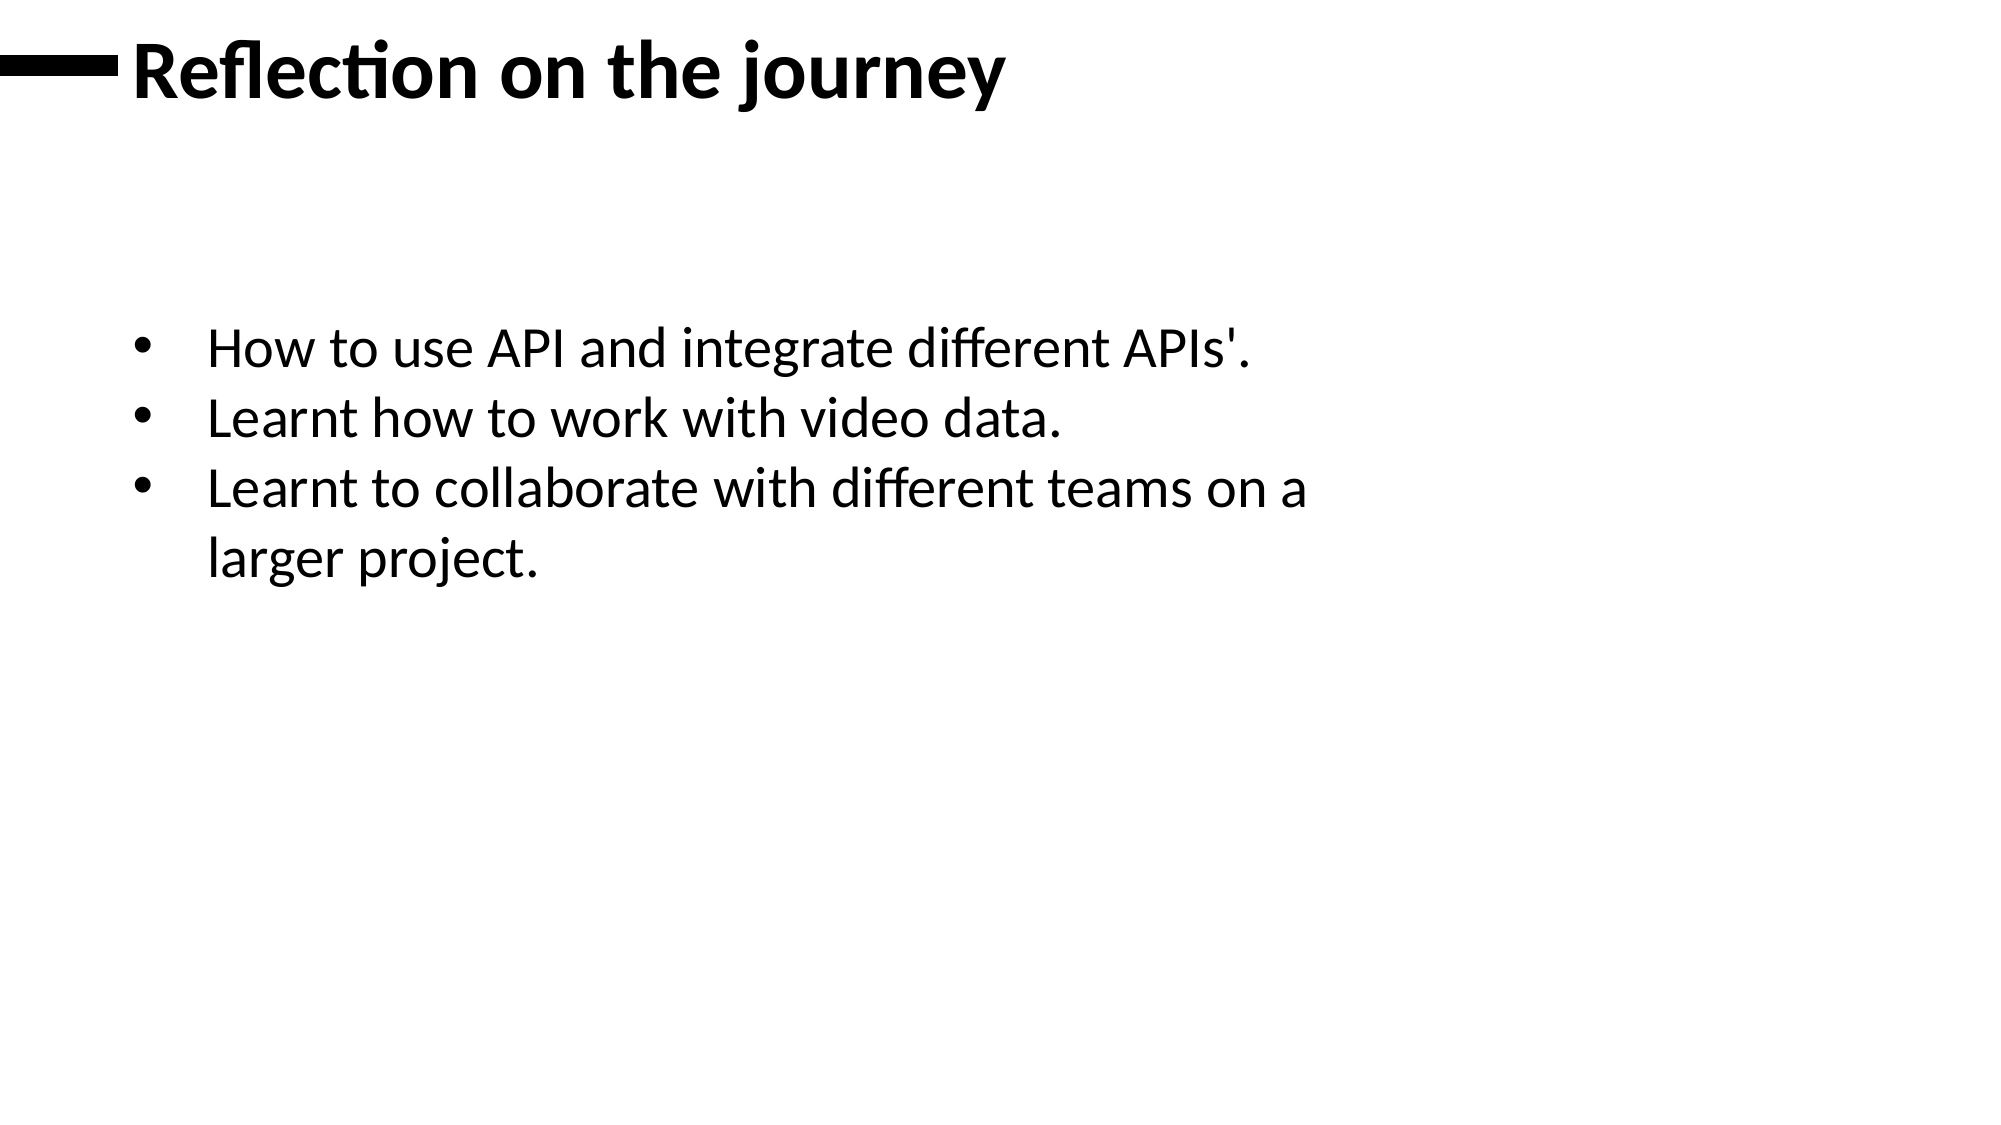

Reflection on the journey

How to use API and integrate different APIs'.
Learnt how to work with video data.
Learnt to collaborate with different teams on a larger project.